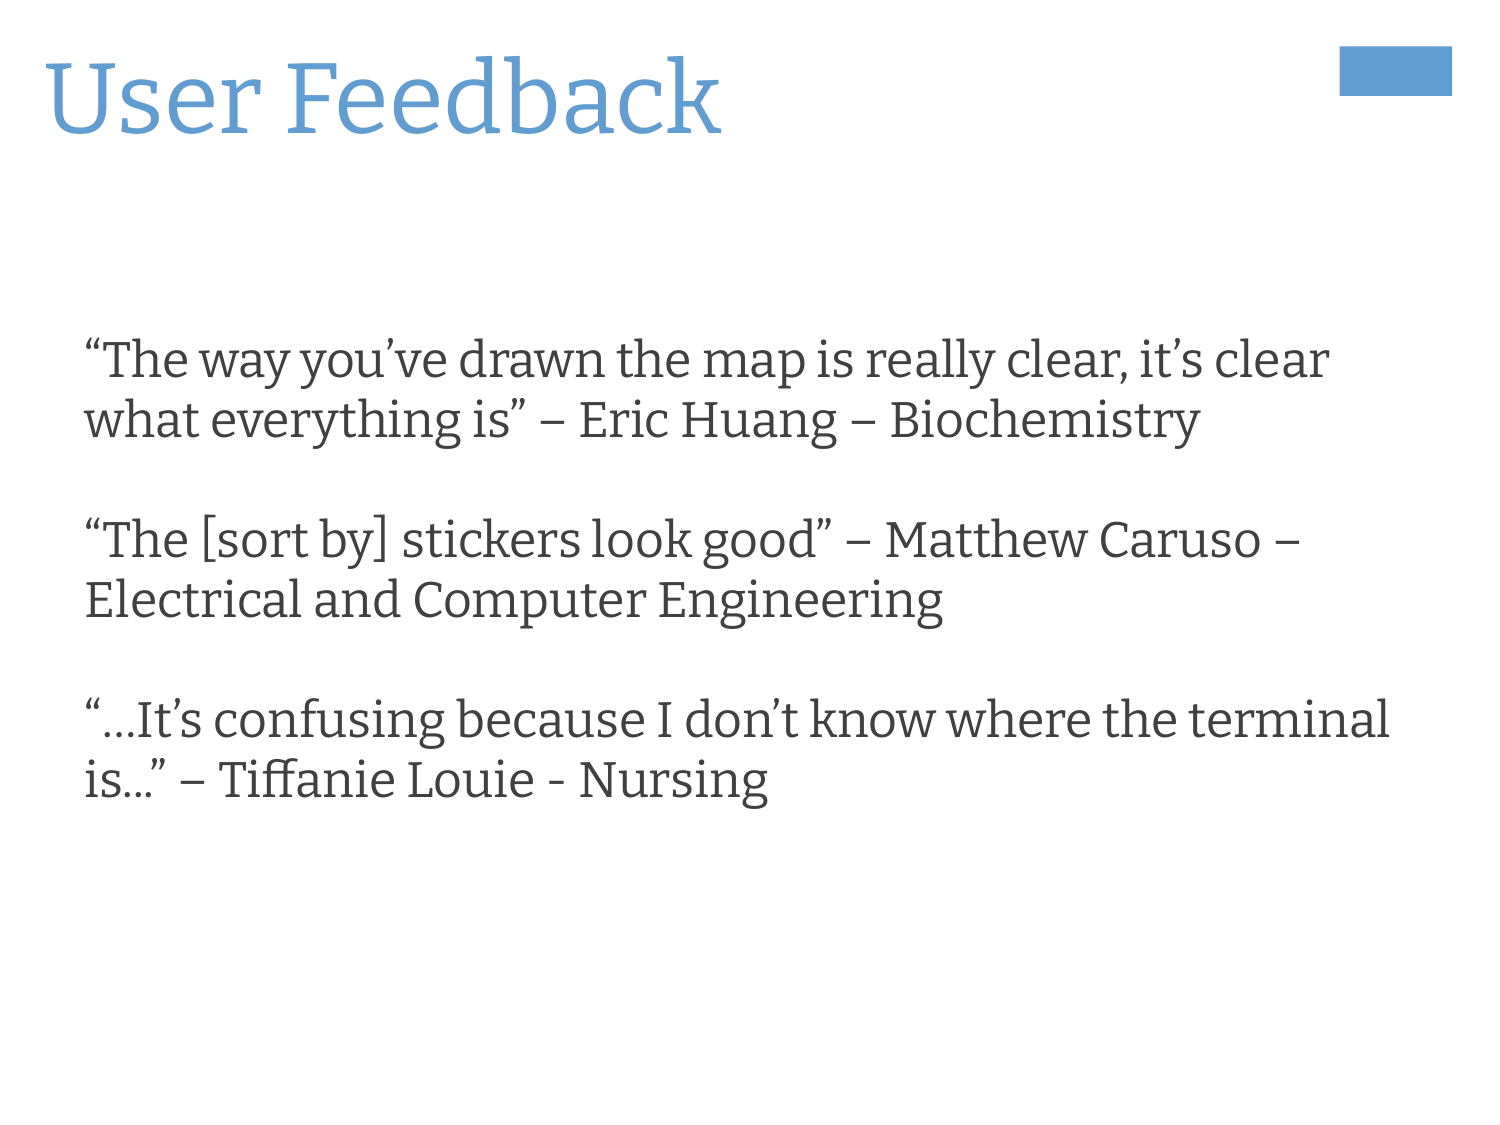

User Feedback
“The way you’ve drawn the map is really clear, it’s clear what everything is” – Eric Huang – Biochemistry

“The [sort by] stickers look good” – Matthew Caruso – Electrical and Computer Engineering

“…It’s confusing because I don’t know where the terminal is...” – Tiffanie Louie - Nursing